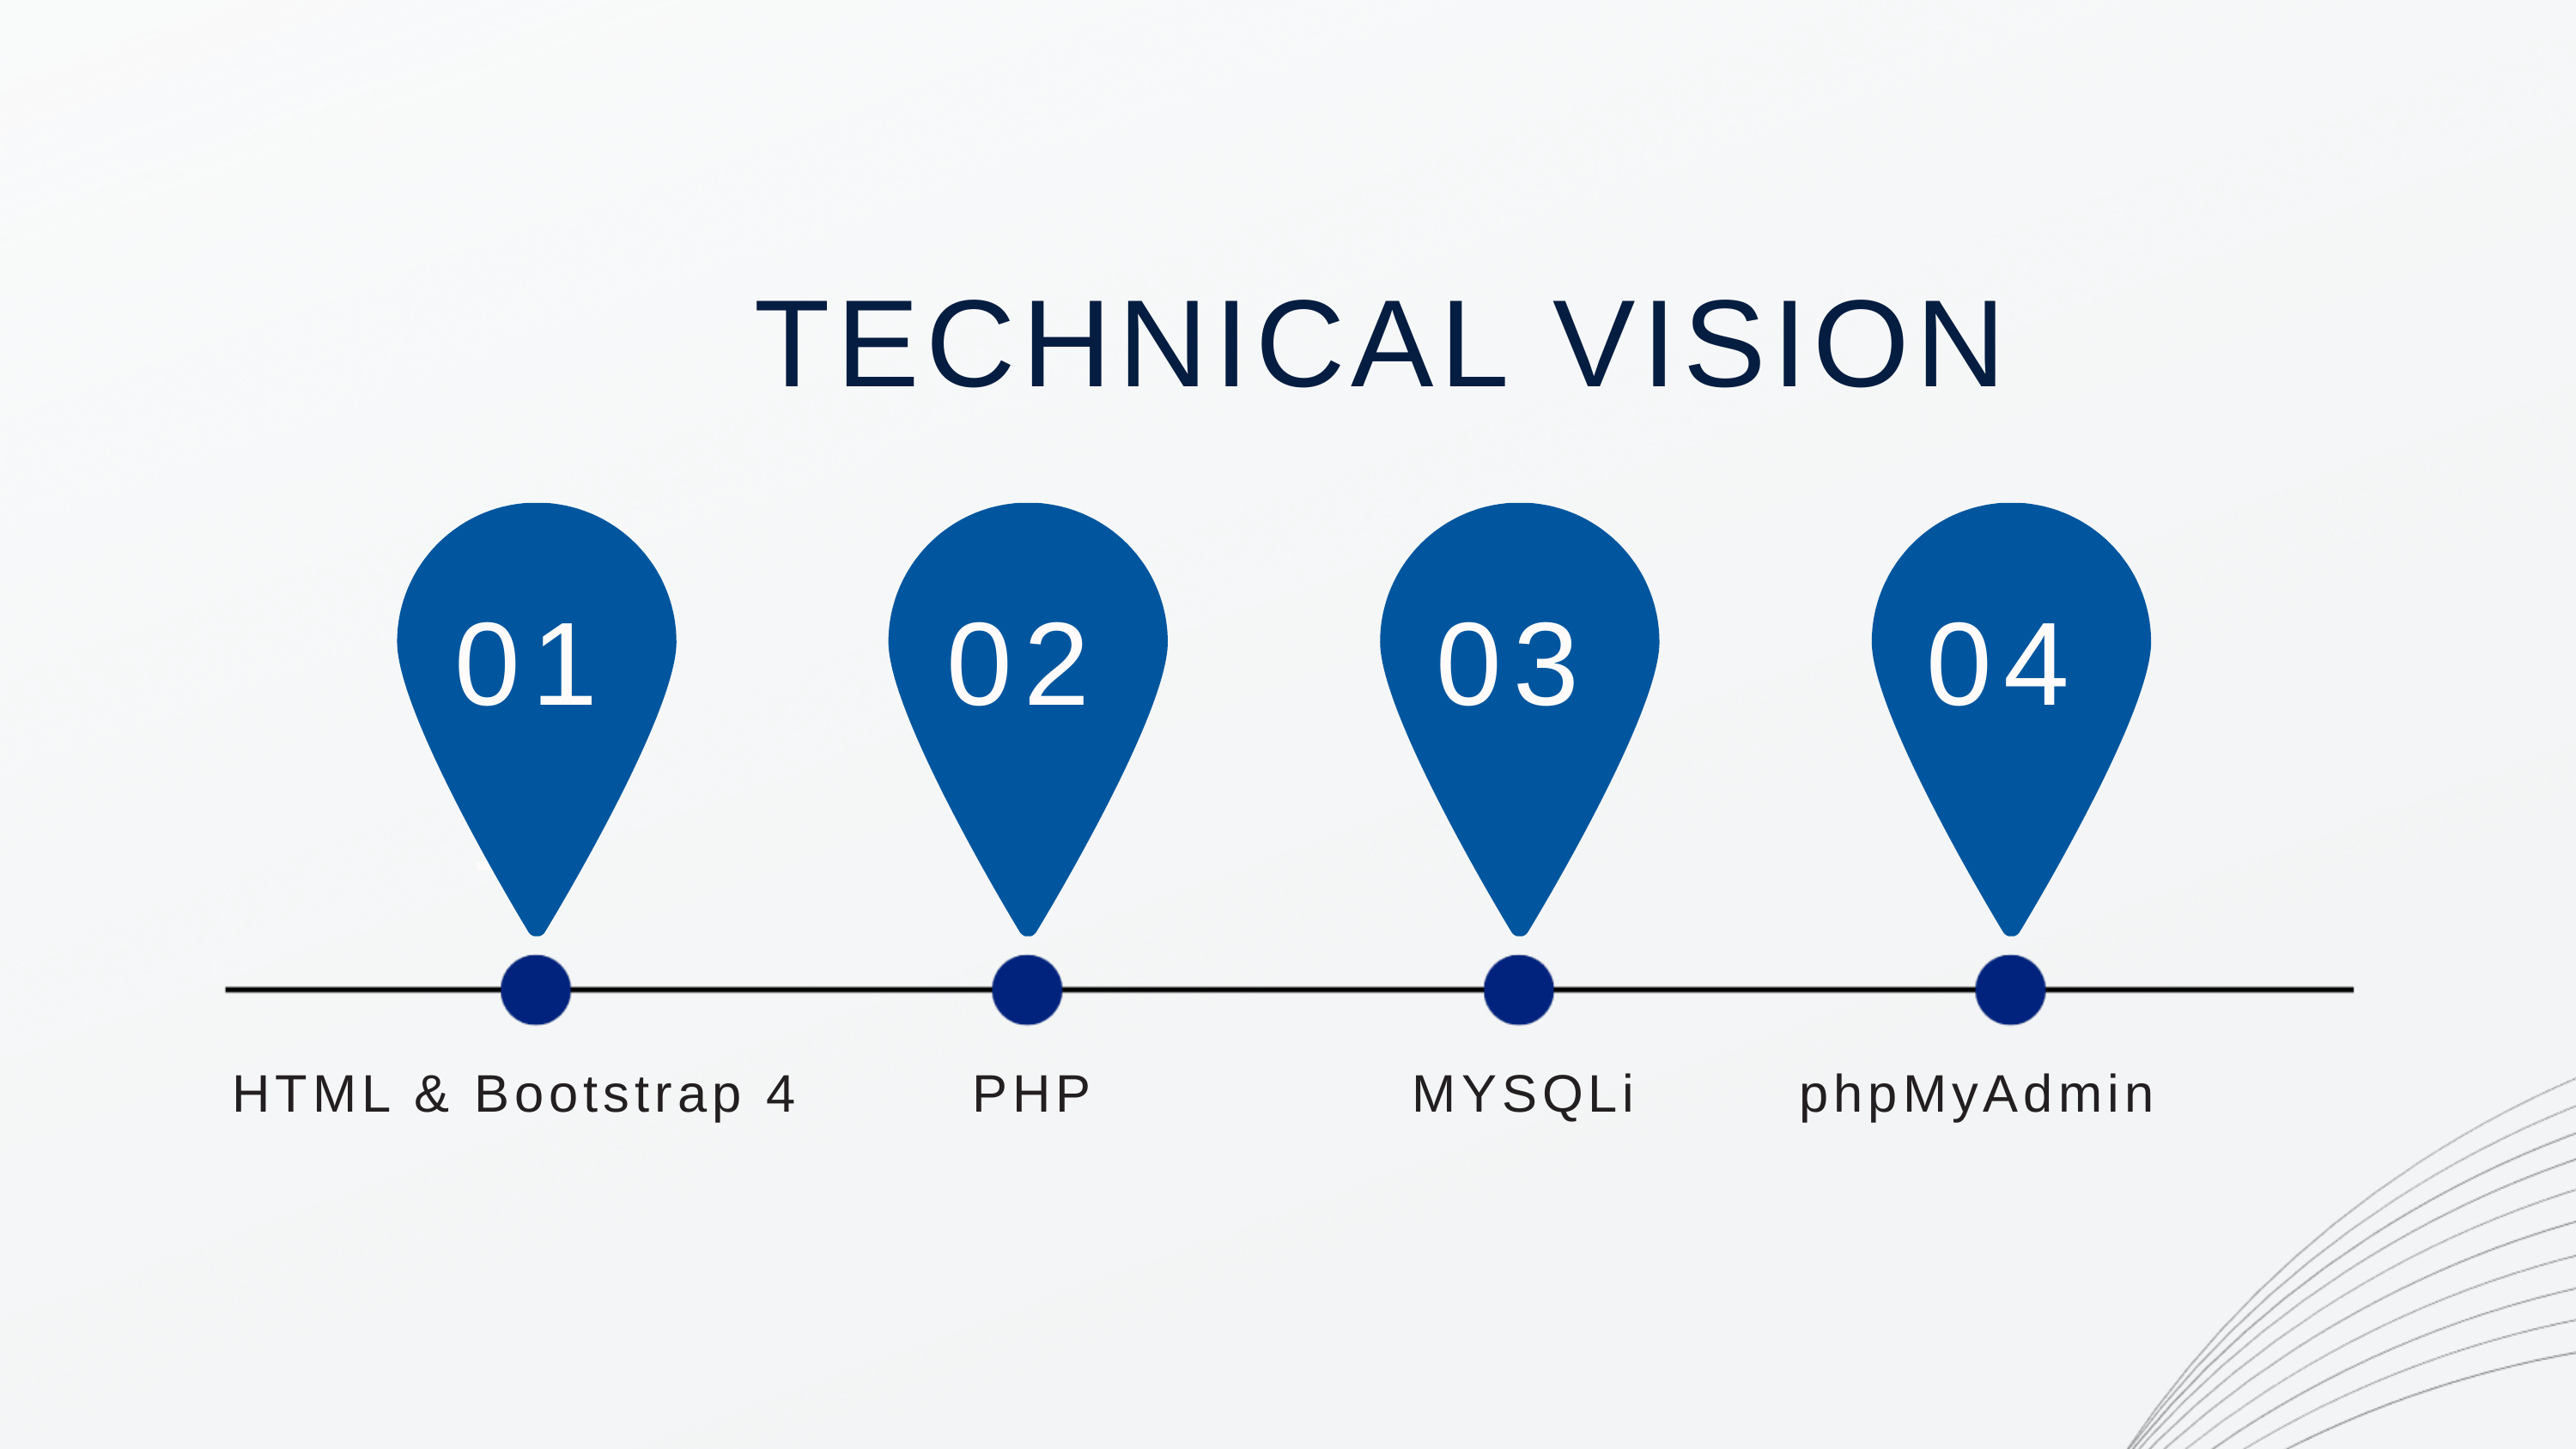

TECHNICAL VISION

01
01
02
03
04

HTML & Bootstrap 4
PHP
MYSQLi
phpMyAdmin